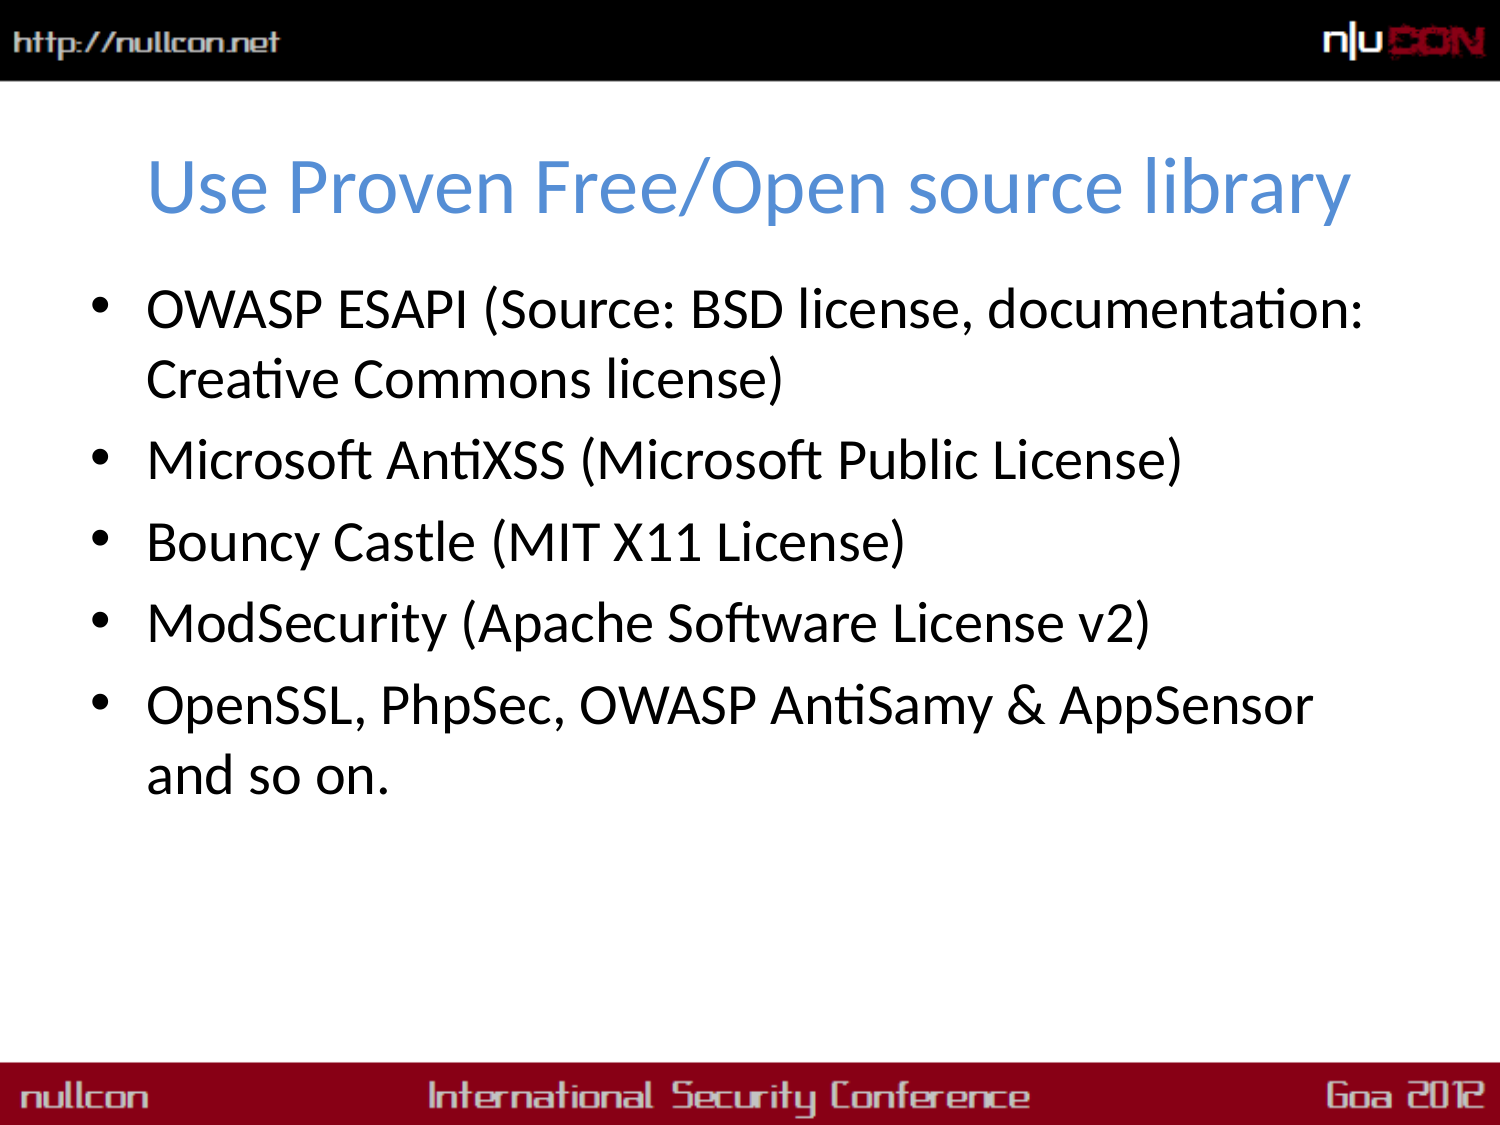

# Use Proven Free/Open source library
OWASP ESAPI (Source: BSD license, documentation: Creative Commons license)
Microsoft AntiXSS (Microsoft Public License)
Bouncy Castle (MIT X11 License)
ModSecurity (Apache Software License v2)
OpenSSL, PhpSec, OWASP AntiSamy & AppSensor and so on.